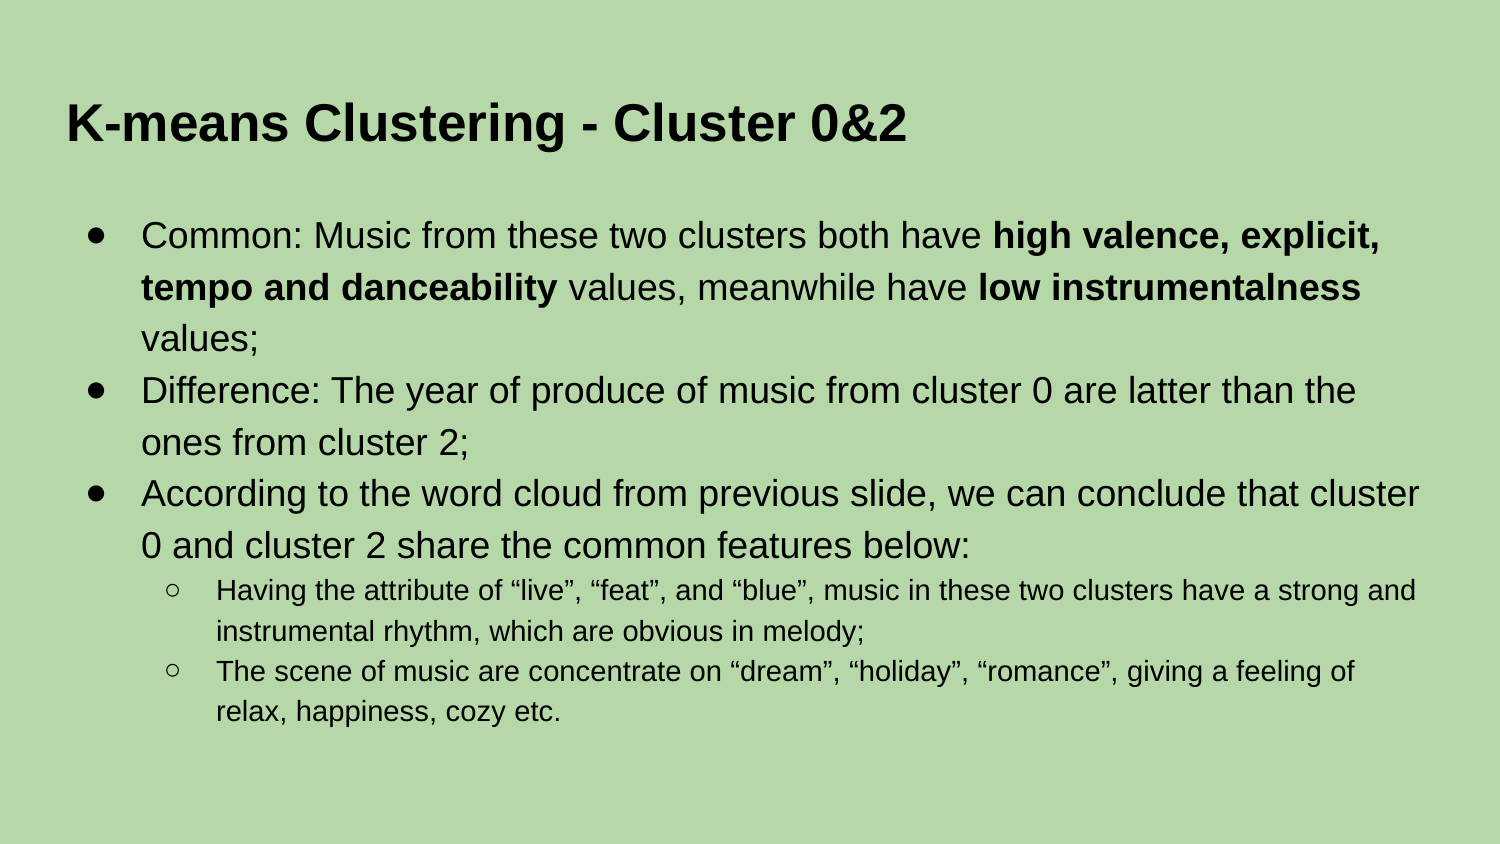

# K-means Clustering - Cluster 0&2
Common: Music from these two clusters both have high valence, explicit, tempo and danceability values, meanwhile have low instrumentalness values;
Difference: The year of produce of music from cluster 0 are latter than the ones from cluster 2;
According to the word cloud from previous slide, we can conclude that cluster 0 and cluster 2 share the common features below:
Having the attribute of “live”, “feat”, and “blue”, music in these two clusters have a strong and instrumental rhythm, which are obvious in melody;
The scene of music are concentrate on “dream”, “holiday”, “romance”, giving a feeling of relax, happiness, cozy etc.